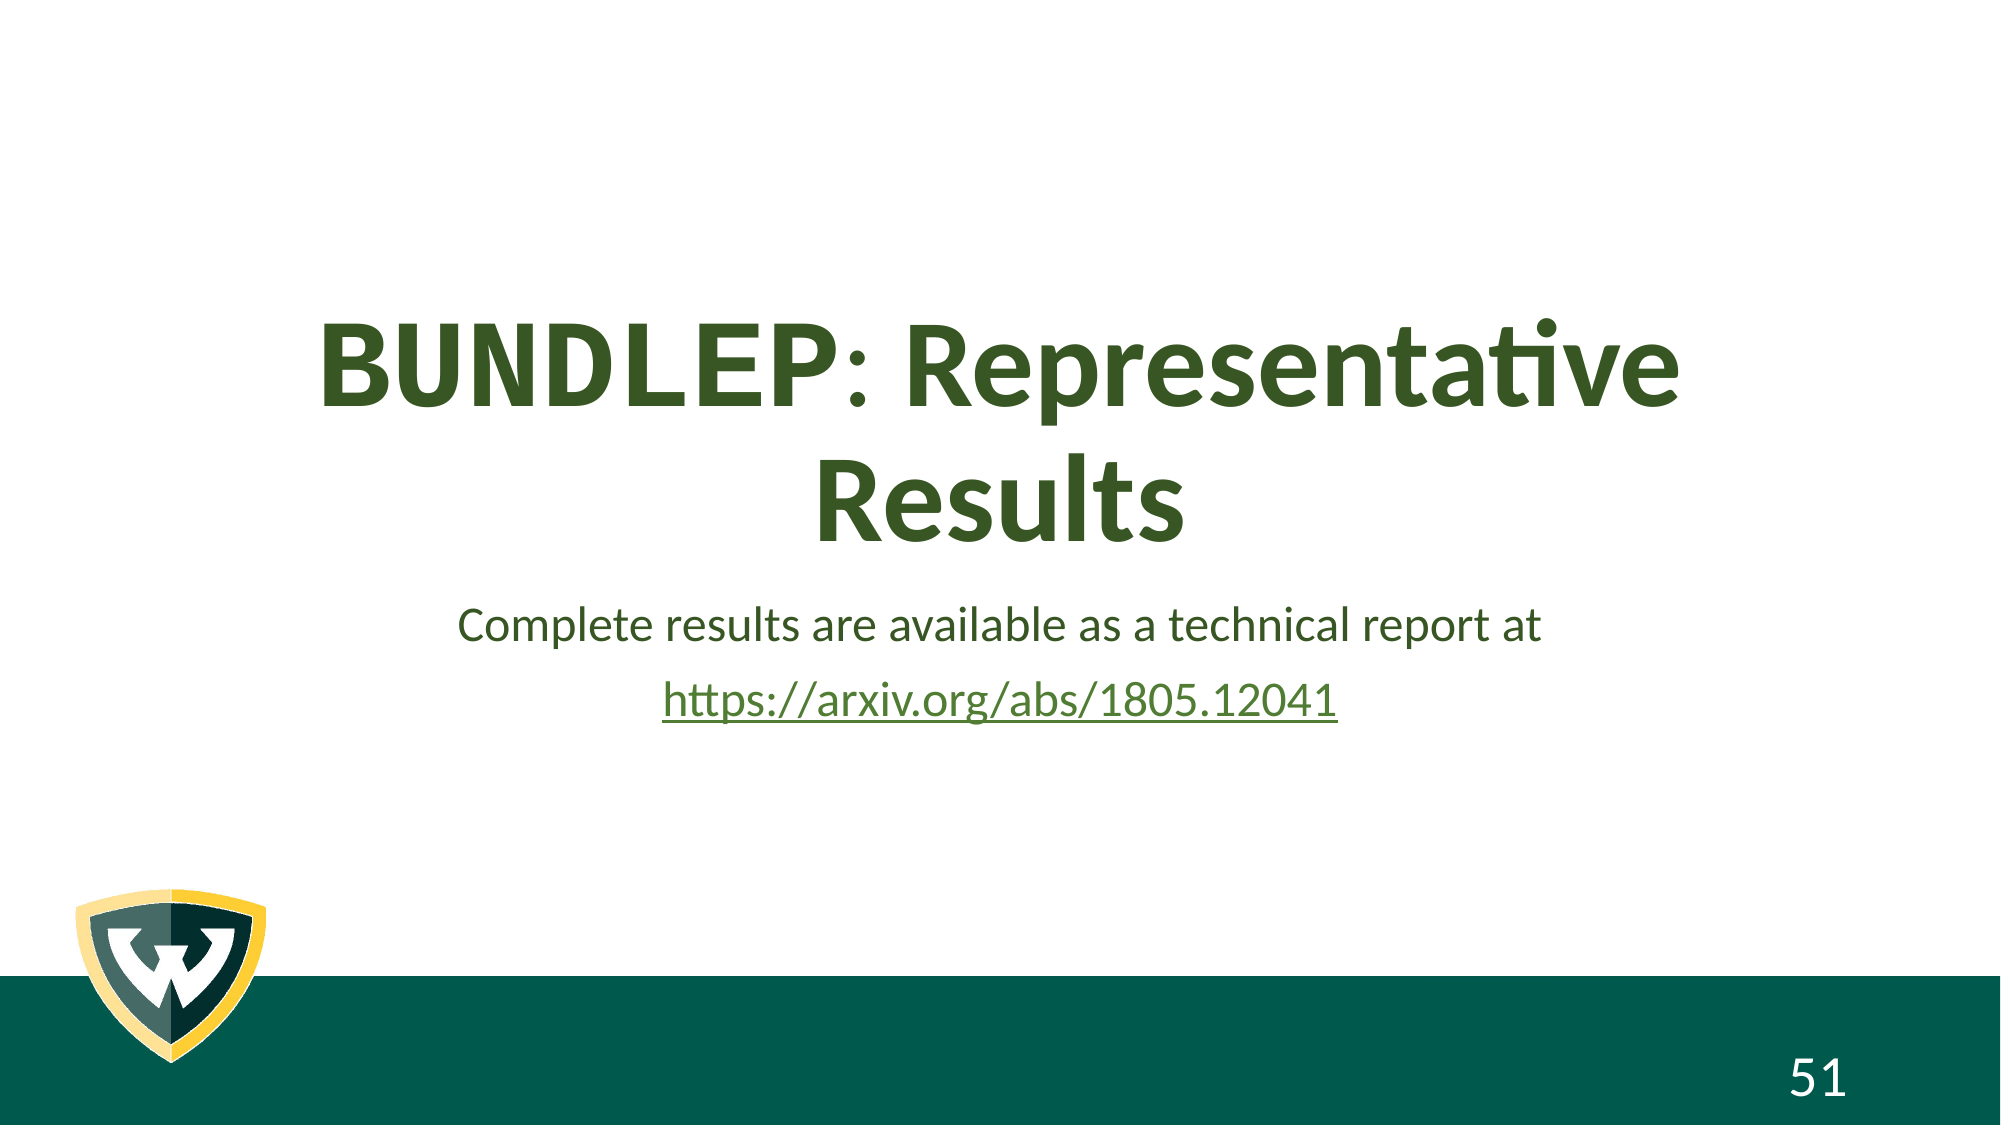

# BUNDLEP: Representative Results
Complete results are available as a technical report at
https://arxiv.org/abs/1805.12041

51